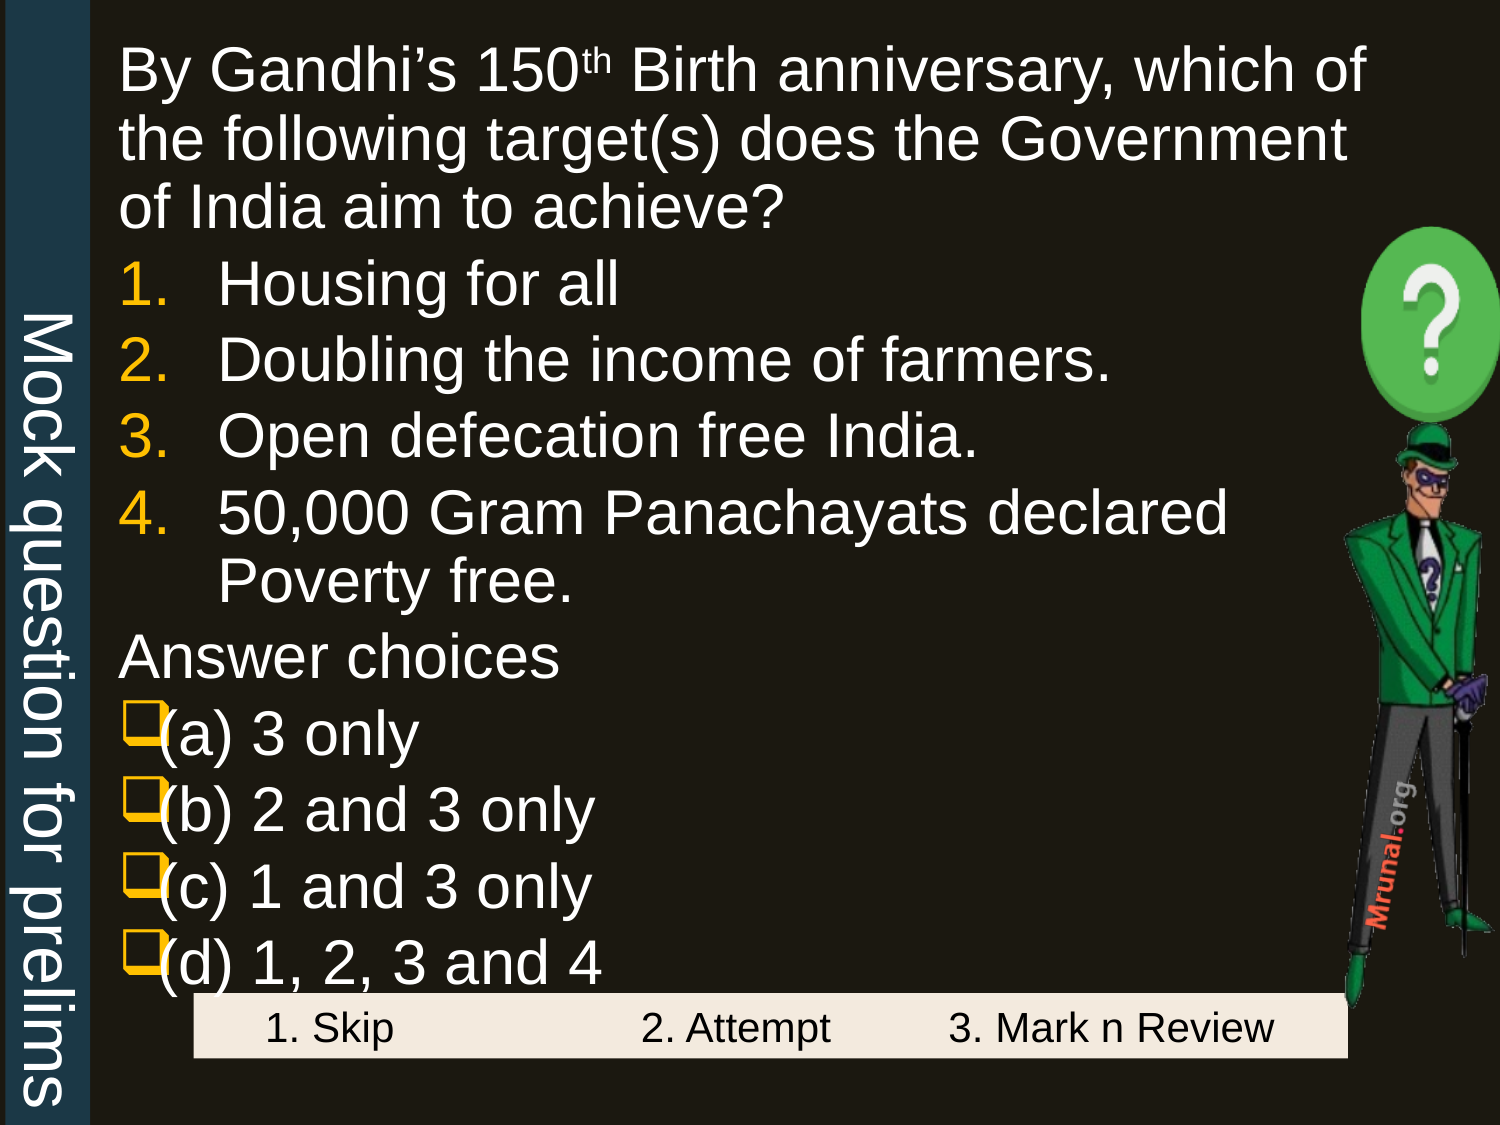

Mock question for prelims
By Gandhi’s 150th Birth anniversary, which of the following target(s) does the Government of India aim to achieve?
Housing for all
Doubling the income of farmers.
Open defecation free India.
50,000 Gram Panachayats declared Poverty free.
Answer choices
(a) 3 only
(b) 2 and 3 only
(c) 1 and 3 only
(d) 1, 2, 3 and 4